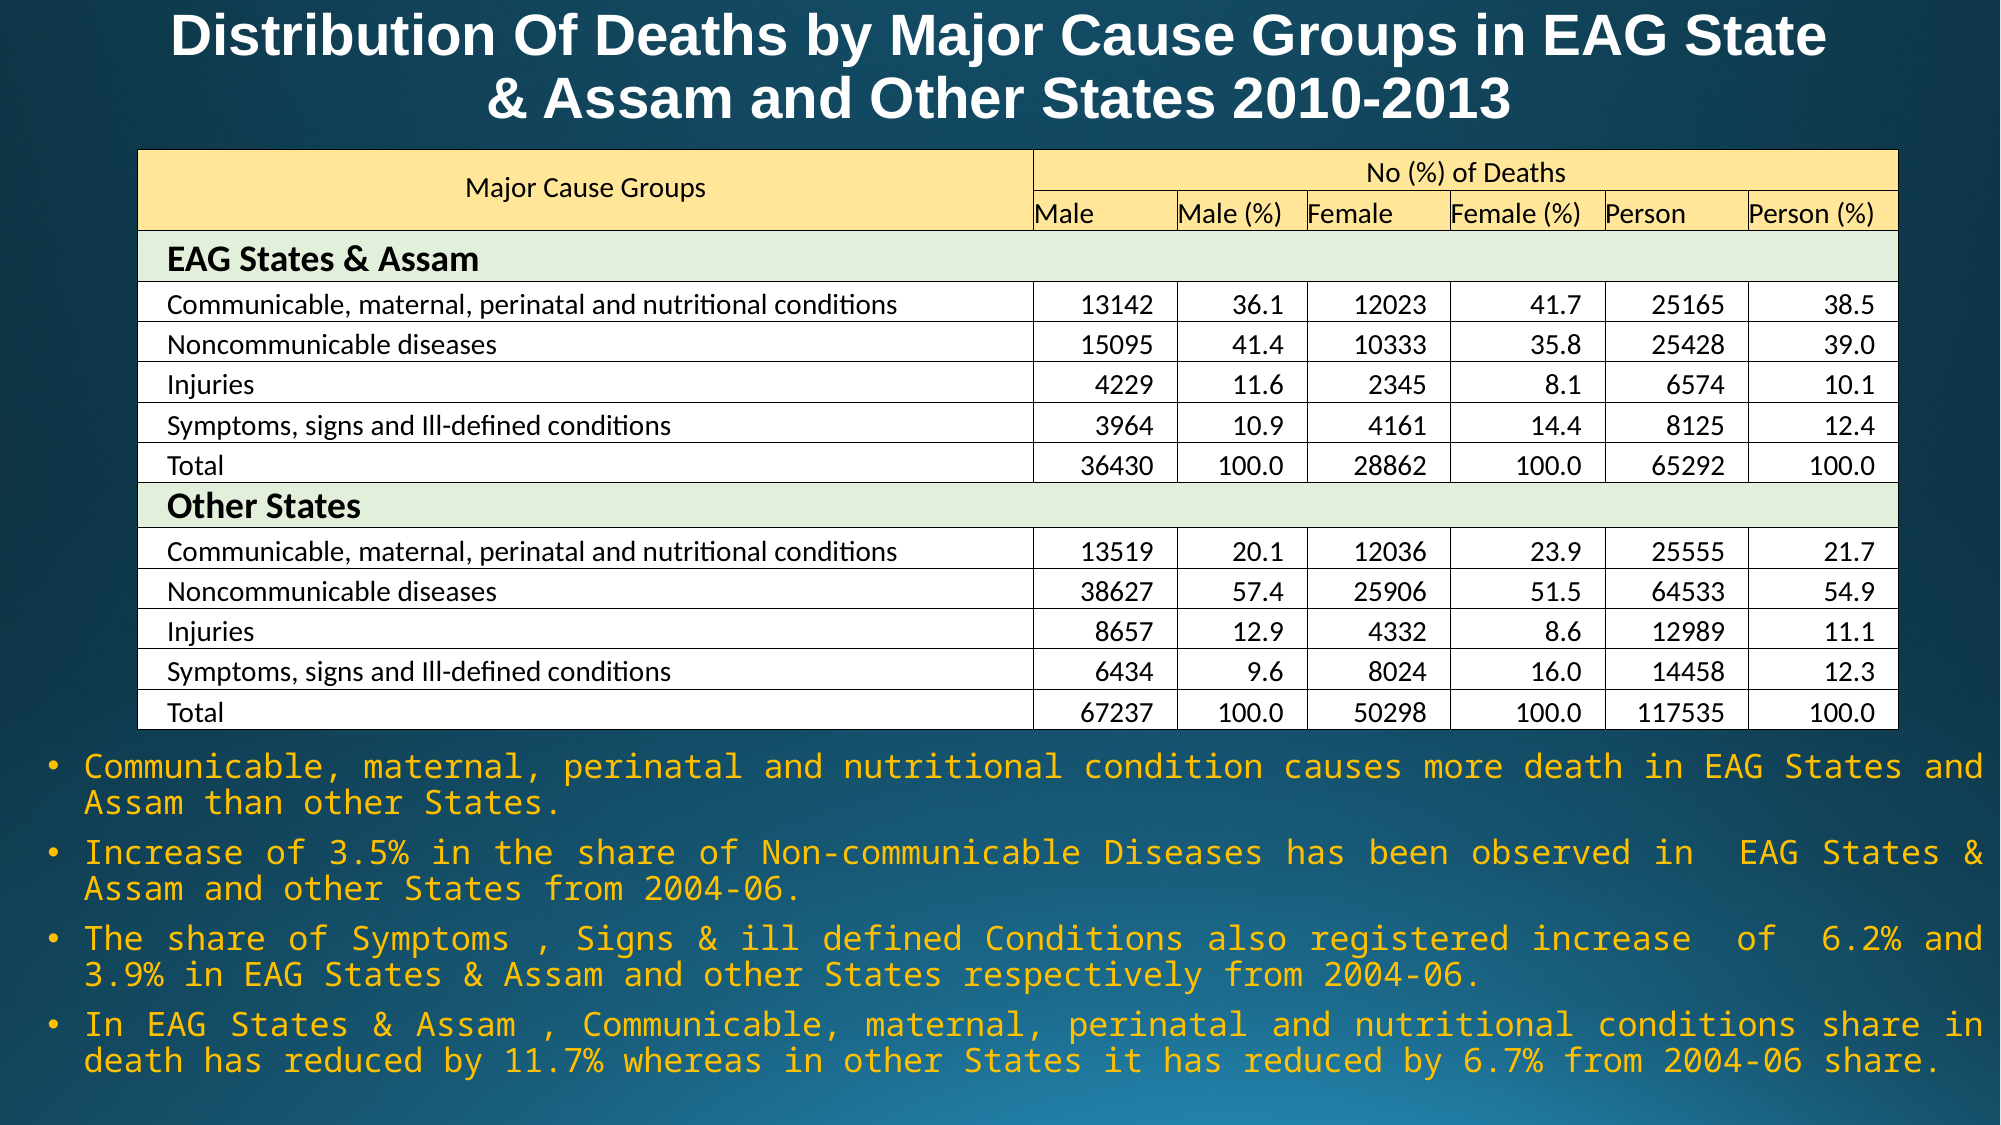

# Distribution Of Deaths by Major Cause Groups in EAG State & Assam and Other States 2010-2013
| Major Cause Groups | No (%) of Deaths |  |  |  |  |  |
| --- | --- | --- | --- | --- | --- | --- |
|  | Male | Male (%) | Female | Female (%) | Person | Person (%) |
| EAG States & Assam |  |  |  |  |  |  |
| Communicable, maternal, perinatal and nutritional conditions | 13142 | 36.1 | 12023 | 41.7 | 25165 | 38.5 |
| Noncommunicable diseases | 15095 | 41.4 | 10333 | 35.8 | 25428 | 39.0 |
| Injuries | 4229 | 11.6 | 2345 | 8.1 | 6574 | 10.1 |
| Symptoms, signs and Ill-defined conditions | 3964 | 10.9 | 4161 | 14.4 | 8125 | 12.4 |
| Total | 36430 | 100.0 | 28862 | 100.0 | 65292 | 100.0 |
| Other States |  |  |  |  |  |  |
| Communicable, maternal, perinatal and nutritional conditions | 13519 | 20.1 | 12036 | 23.9 | 25555 | 21.7 |
| Noncommunicable diseases | 38627 | 57.4 | 25906 | 51.5 | 64533 | 54.9 |
| Injuries | 8657 | 12.9 | 4332 | 8.6 | 12989 | 11.1 |
| Symptoms, signs and Ill-defined conditions | 6434 | 9.6 | 8024 | 16.0 | 14458 | 12.3 |
| Total | 67237 | 100.0 | 50298 | 100.0 | 117535 | 100.0 |
Communicable, maternal, perinatal and nutritional condition causes more death in EAG States and Assam than other States.
Increase of 3.5% in the share of Non-communicable Diseases has been observed in  EAG States & Assam and other States from 2004-06.
The share of Symptoms , Signs & ill defined Conditions also registered increase  of  6.2% and 3.9% in EAG States & Assam and other States respectively from 2004-06.
In EAG States & Assam , Communicable, maternal, perinatal and nutritional conditions share in death has reduced by 11.7% whereas in other States it has reduced by 6.7% from 2004-06 share.